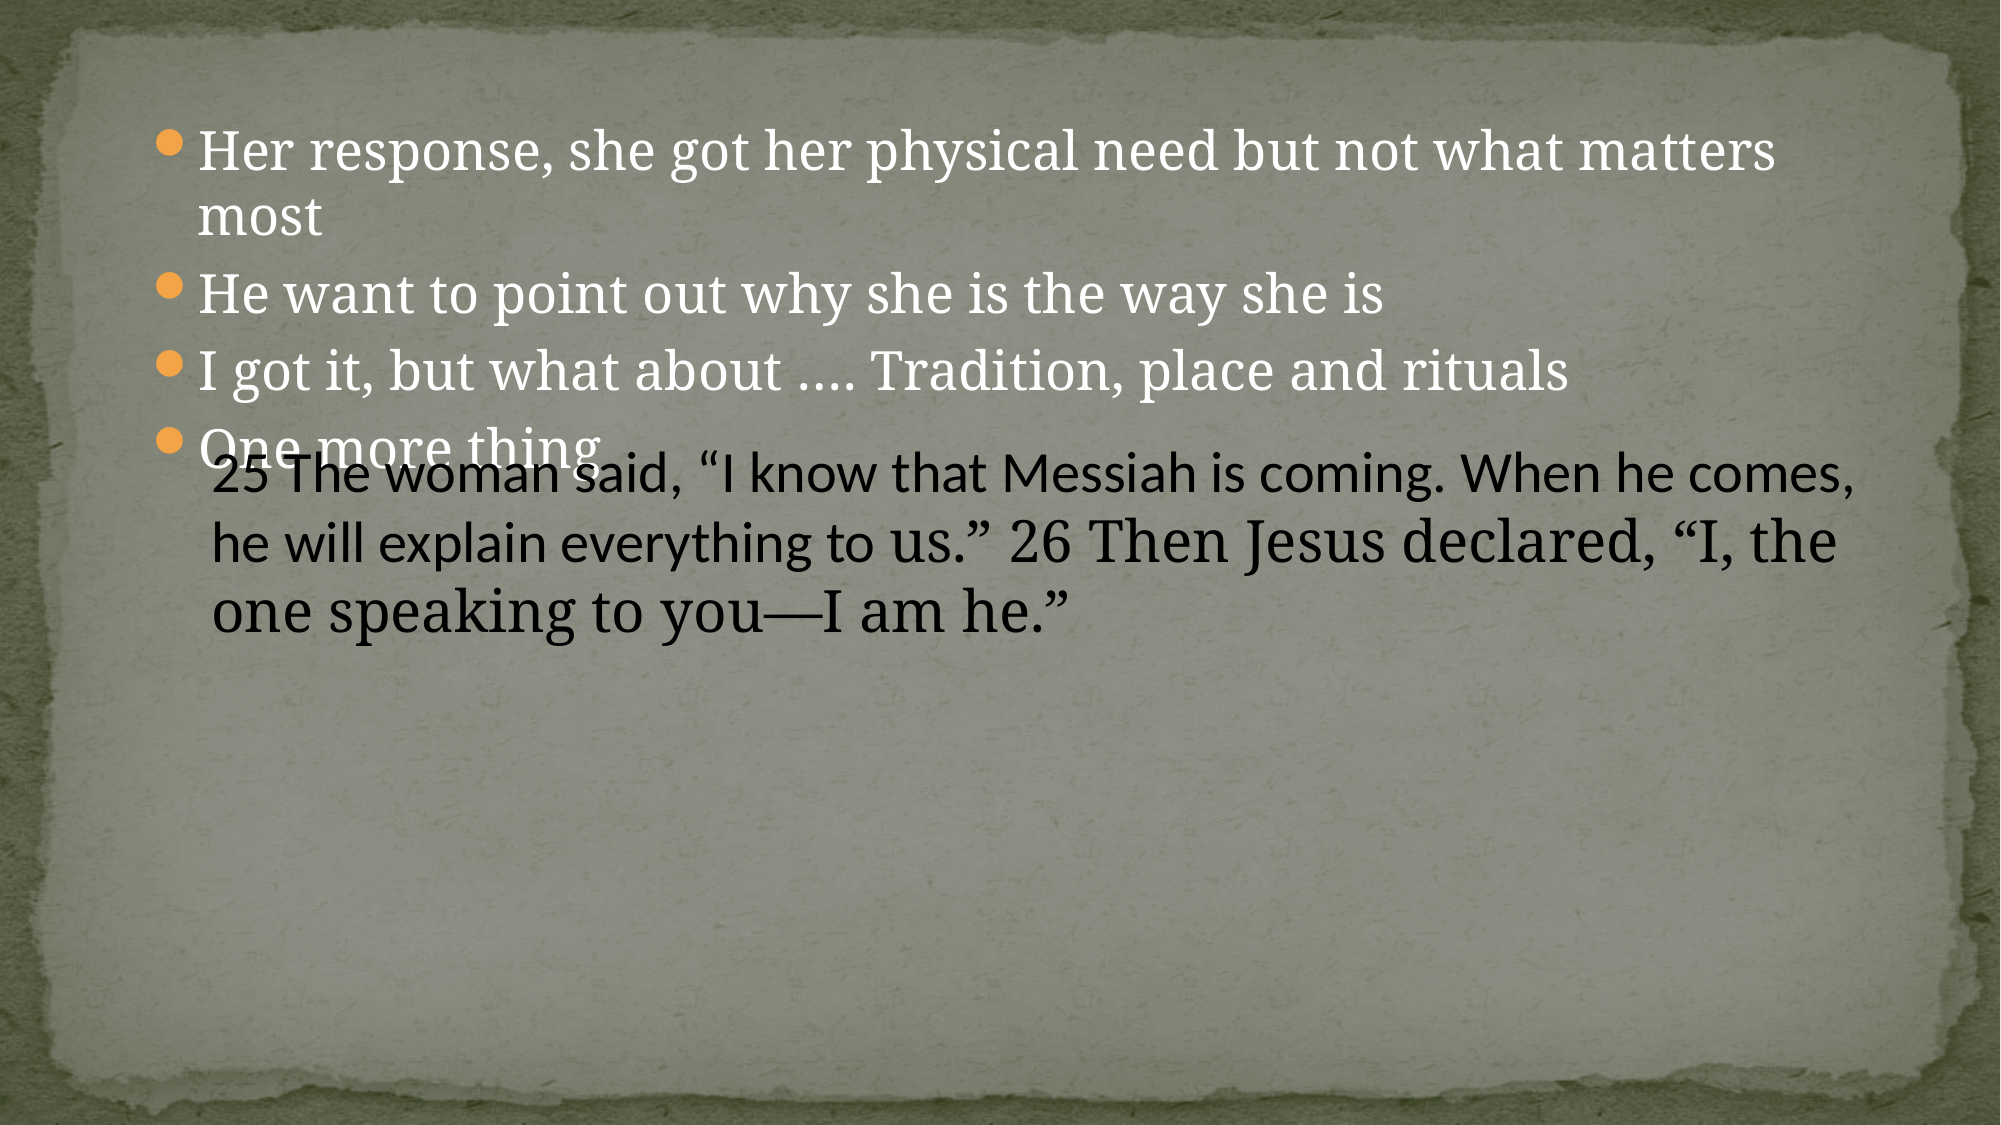

Her response, she got her physical need but not what matters most
He want to point out why she is the way she is
I got it, but what about …. Tradition, place and rituals
One more thing

25 The woman said, “I know that Messiah is coming. When he comes, he will explain everything to us.” 26 Then Jesus declared, “I, the one speaking to you—I am he.”